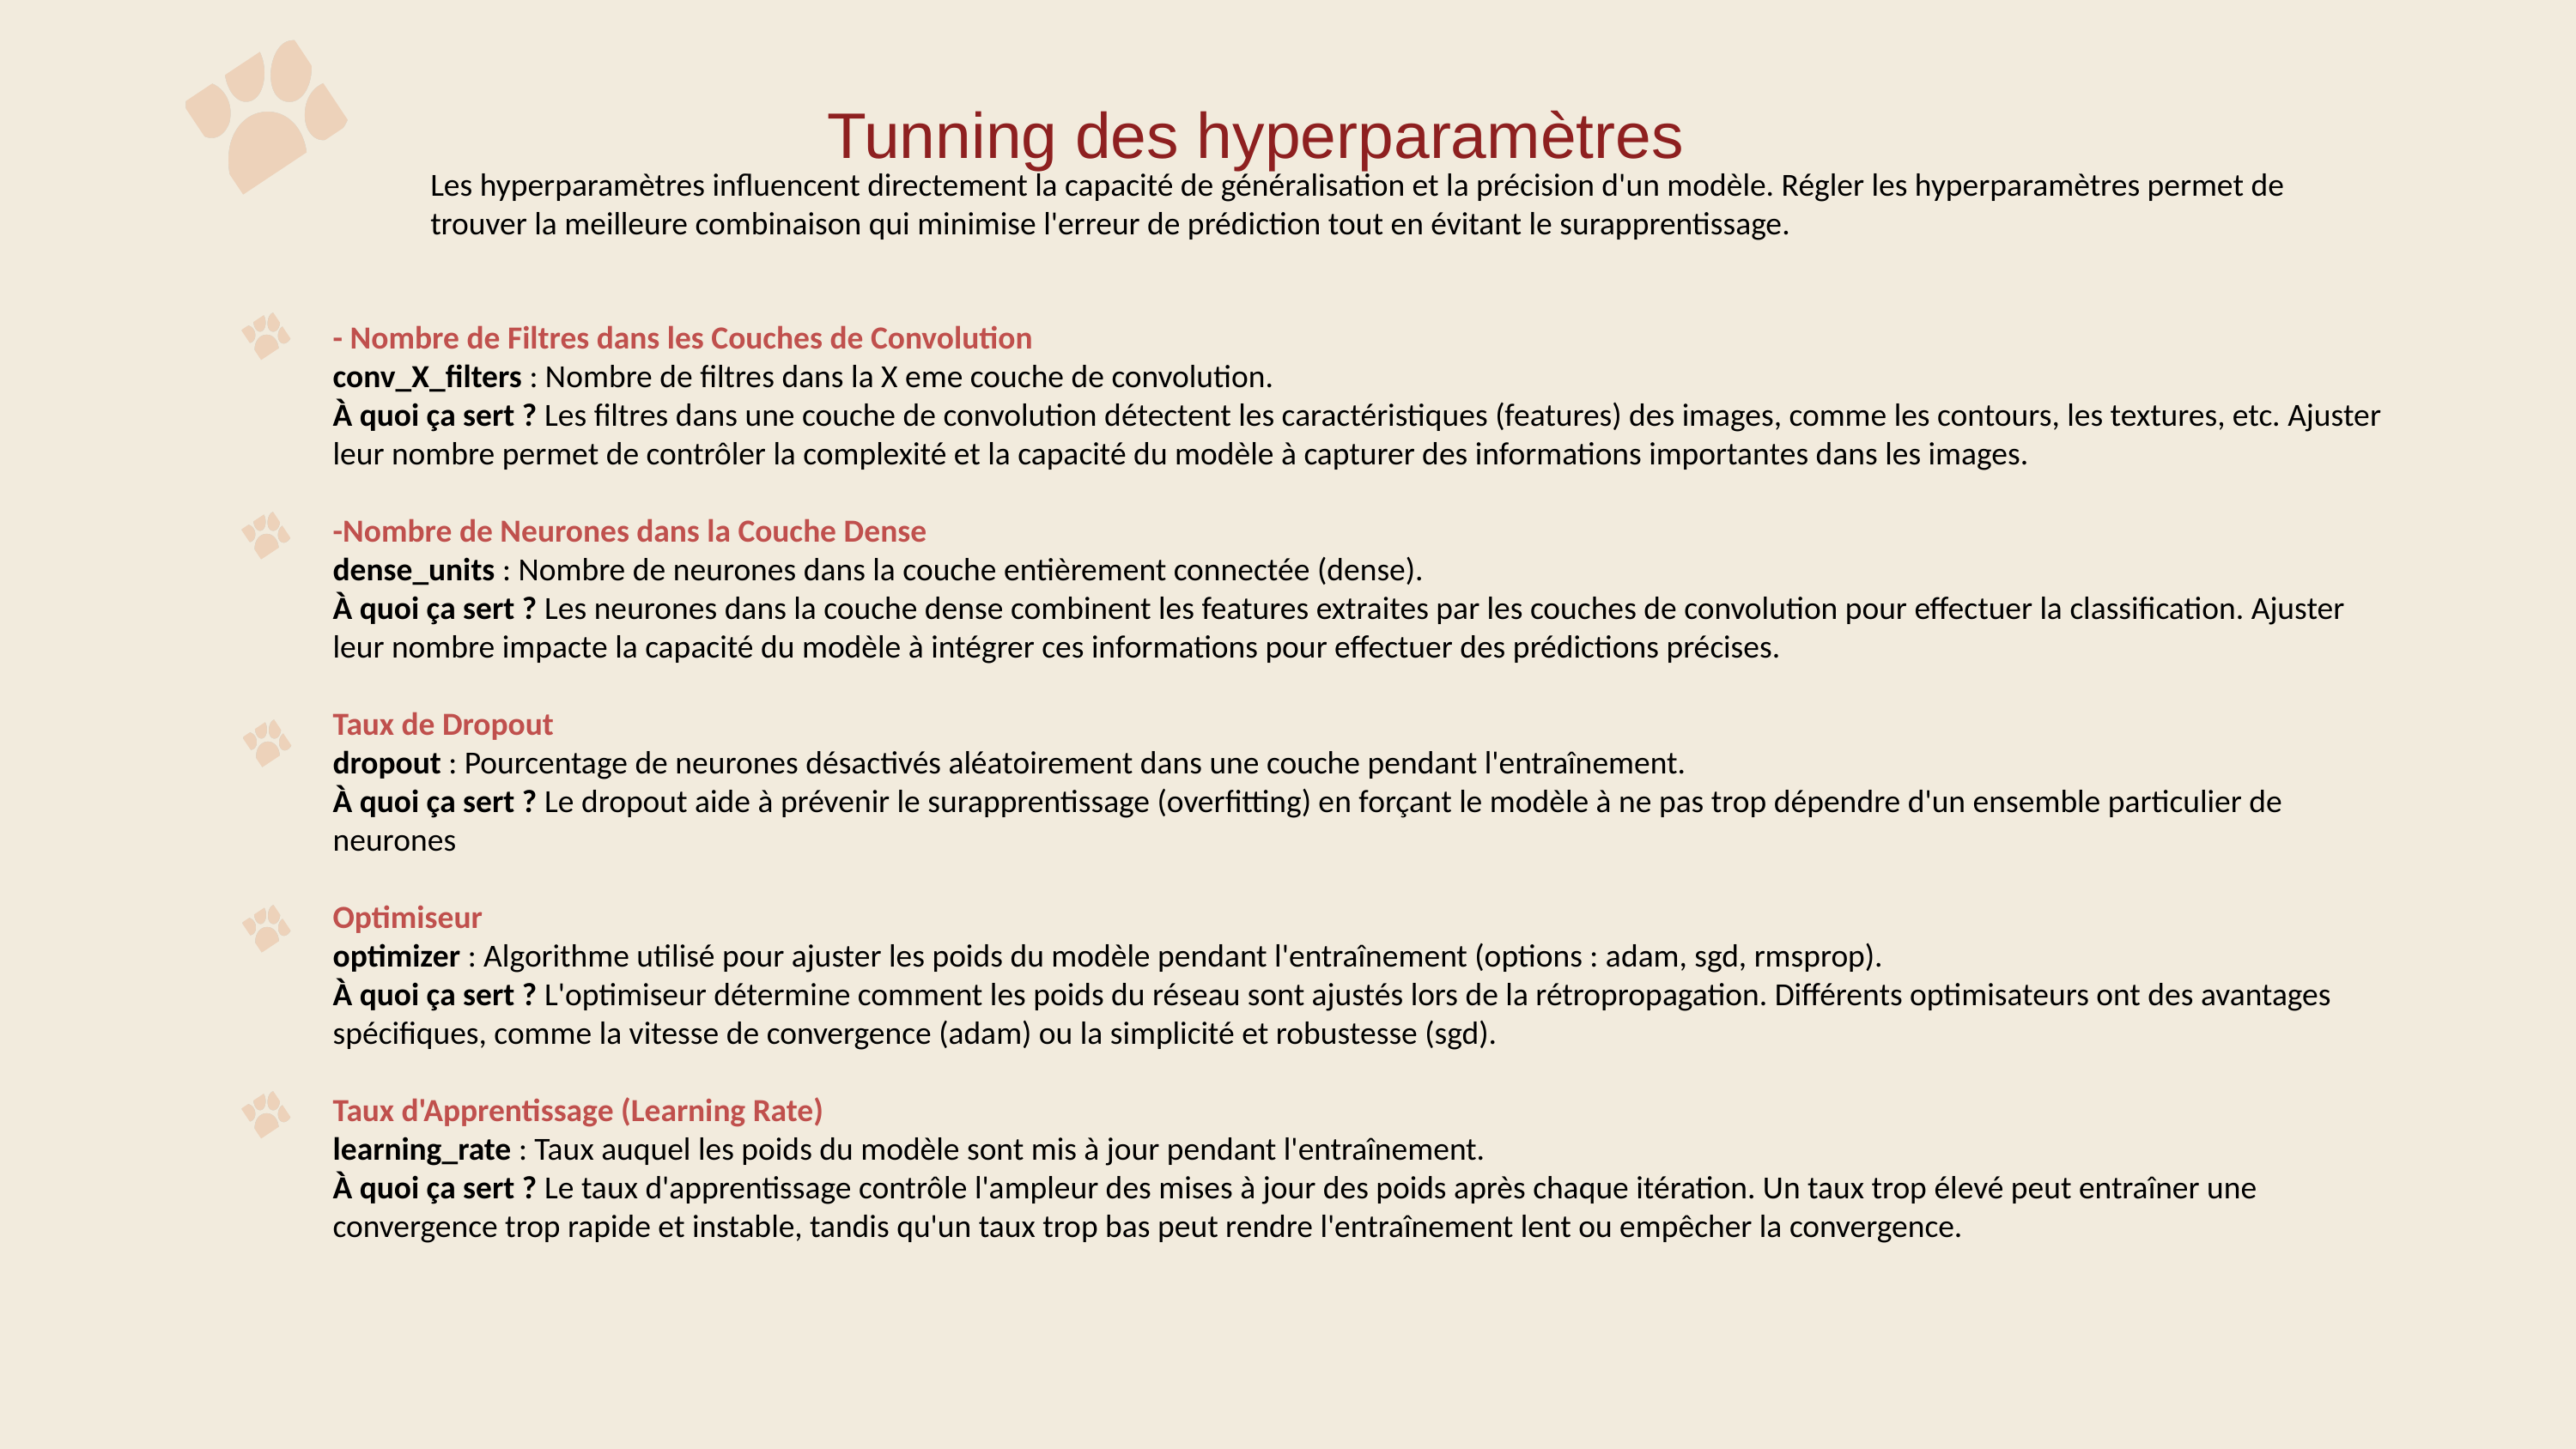

Tunning des hyperparamètres

Les hyperparamètres influencent directement la capacité de généralisation et la précision d'un modèle. Régler les hyperparamètres permet de trouver la meilleure combinaison qui minimise l'erreur de prédiction tout en évitant le surapprentissage.
- Nombre de Filtres dans les Couches de Convolution
conv_X_filters : Nombre de filtres dans la X eme couche de convolution.
À quoi ça sert ? Les filtres dans une couche de convolution détectent les caractéristiques (features) des images, comme les contours, les textures, etc. Ajuster leur nombre permet de contrôler la complexité et la capacité du modèle à capturer des informations importantes dans les images.

-Nombre de Neurones dans la Couche Dense
dense_units : Nombre de neurones dans la couche entièrement connectée (dense).
À quoi ça sert ? Les neurones dans la couche dense combinent les features extraites par les couches de convolution pour effectuer la classification. Ajuster leur nombre impacte la capacité du modèle à intégrer ces informations pour effectuer des prédictions précises.

Taux de Dropout
dropout : Pourcentage de neurones désactivés aléatoirement dans une couche pendant l'entraînement.
À quoi ça sert ? Le dropout aide à prévenir le surapprentissage (overfitting) en forçant le modèle à ne pas trop dépendre d'un ensemble particulier de neurones

Optimiseur
optimizer : Algorithme utilisé pour ajuster les poids du modèle pendant l'entraînement (options : adam, sgd, rmsprop).
À quoi ça sert ? L'optimiseur détermine comment les poids du réseau sont ajustés lors de la rétropropagation. Différents optimisateurs ont des avantages spécifiques, comme la vitesse de convergence (adam) ou la simplicité et robustesse (sgd).

Taux d'Apprentissage (Learning Rate)
learning_rate : Taux auquel les poids du modèle sont mis à jour pendant l'entraînement.
À quoi ça sert ? Le taux d'apprentissage contrôle l'ampleur des mises à jour des poids après chaque itération. Un taux trop élevé peut entraîner une convergence trop rapide et instable, tandis qu'un taux trop bas peut rendre l'entraînement lent ou empêcher la convergence.